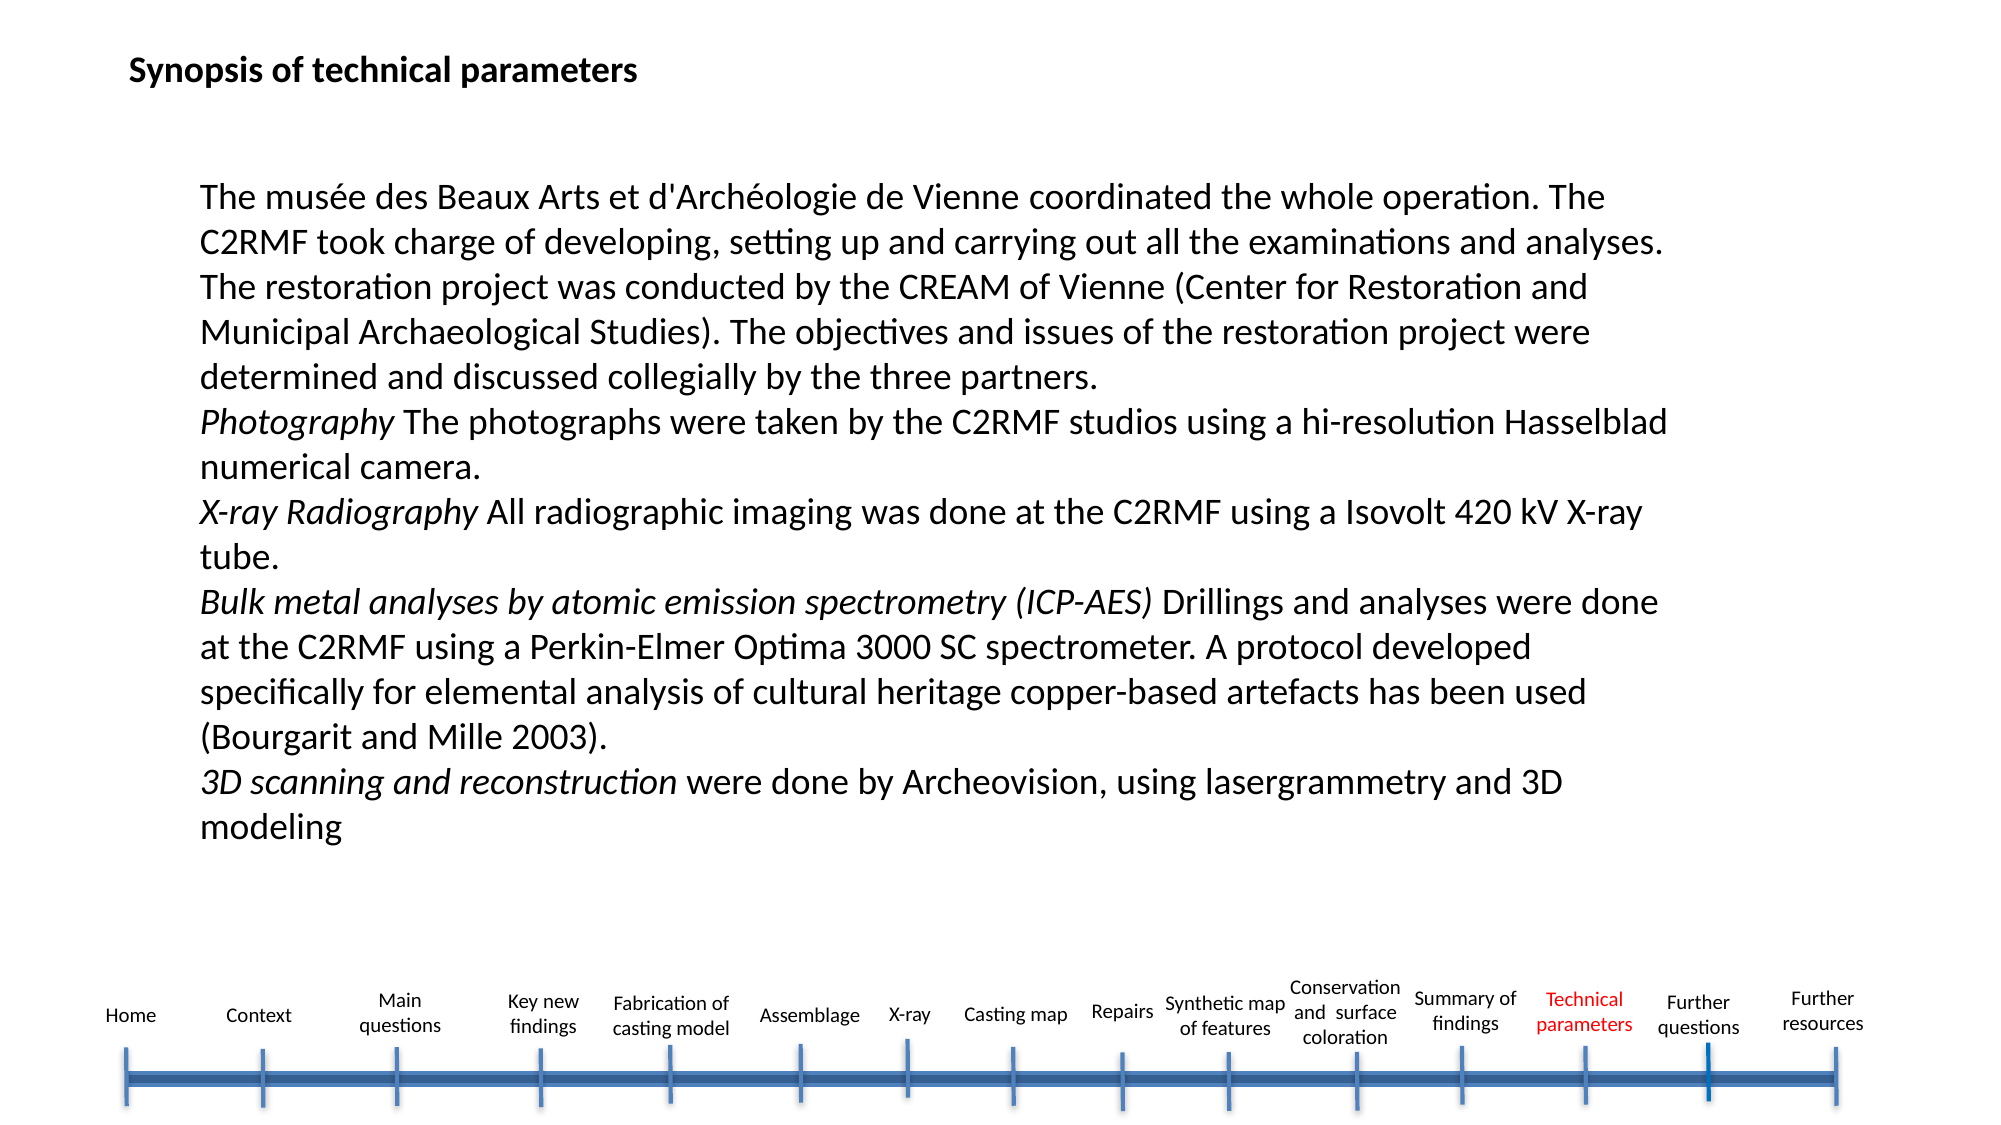

Synopsis of technical parameters
The musée des Beaux Arts et d'Archéologie de Vienne coordinated the whole operation. The C2RMF took charge of developing, setting up and carrying out all the examinations and analyses. The restoration project was conducted by the CREAM of Vienne (Center for Restoration and Municipal Archaeological Studies). The objectives and issues of the restoration project were determined and discussed collegially by the three partners.
Photography The photographs were taken by the C2RMF studios using a hi-resolution Hasselblad numerical camera.
X-ray Radiography All radiographic imaging was done at the C2RMF using a Isovolt 420 kV X-ray tube.
Bulk metal analyses by atomic emission spectrometry (ICP-AES) Drillings and analyses were done at the C2RMF using a Perkin-Elmer Optima 3000 SC spectrometer. A protocol developed specifically for elemental analysis of cultural heritage copper-based artefacts has been used (Bourgarit and Mille 2003).
3D scanning and reconstruction were done by Archeovision, using lasergrammetry and 3D modeling

Conservation and  surface coloration

Summary of
findings

Further resources
Technical parameters
Main questions
Key new findings
Further questions
Fabrication of casting model
Synthetic map of features

Repairs
X-ray
Casting map
Context
Assemblage

Home